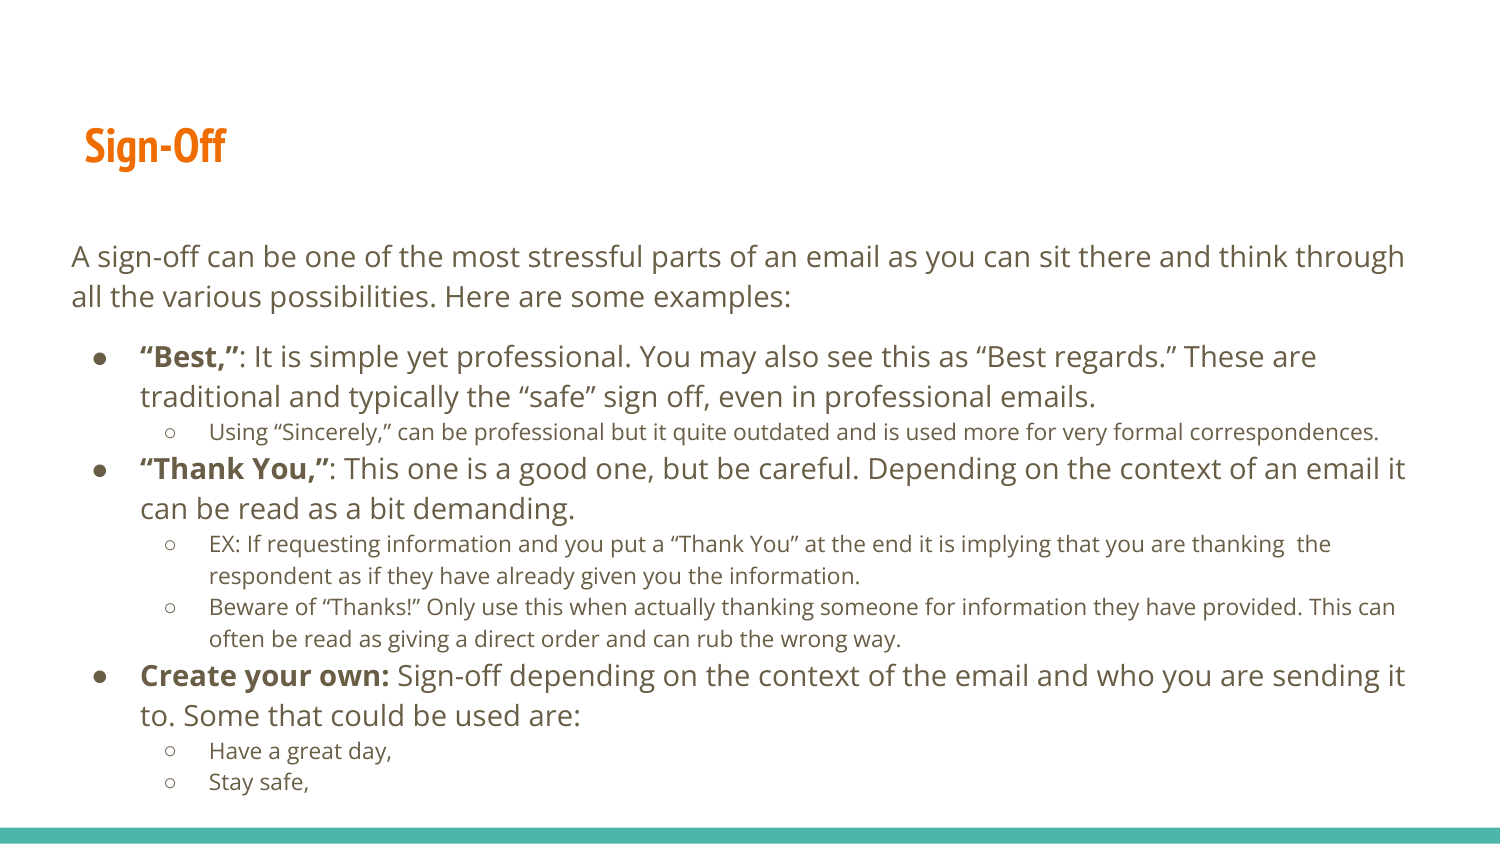

# Sign-Off
A sign-off can be one of the most stressful parts of an email as you can sit there and think through all the various possibilities. Here are some examples:
“Best,”: It is simple yet professional. You may also see this as “Best regards.” These are traditional and typically the “safe” sign off, even in professional emails.
Using “Sincerely,” can be professional but it quite outdated and is used more for very formal correspondences.
“Thank You,”: This one is a good one, but be careful. Depending on the context of an email it can be read as a bit demanding.
EX: If requesting information and you put a “Thank You” at the end it is implying that you are thanking  the respondent as if they have already given you the information.
Beware of “Thanks!” Only use this when actually thanking someone for information they have provided. This can often be read as giving a direct order and can rub the wrong way.
Create your own: Sign-off depending on the context of the email and who you are sending it to. Some that could be used are:
Have a great day,
Stay safe,